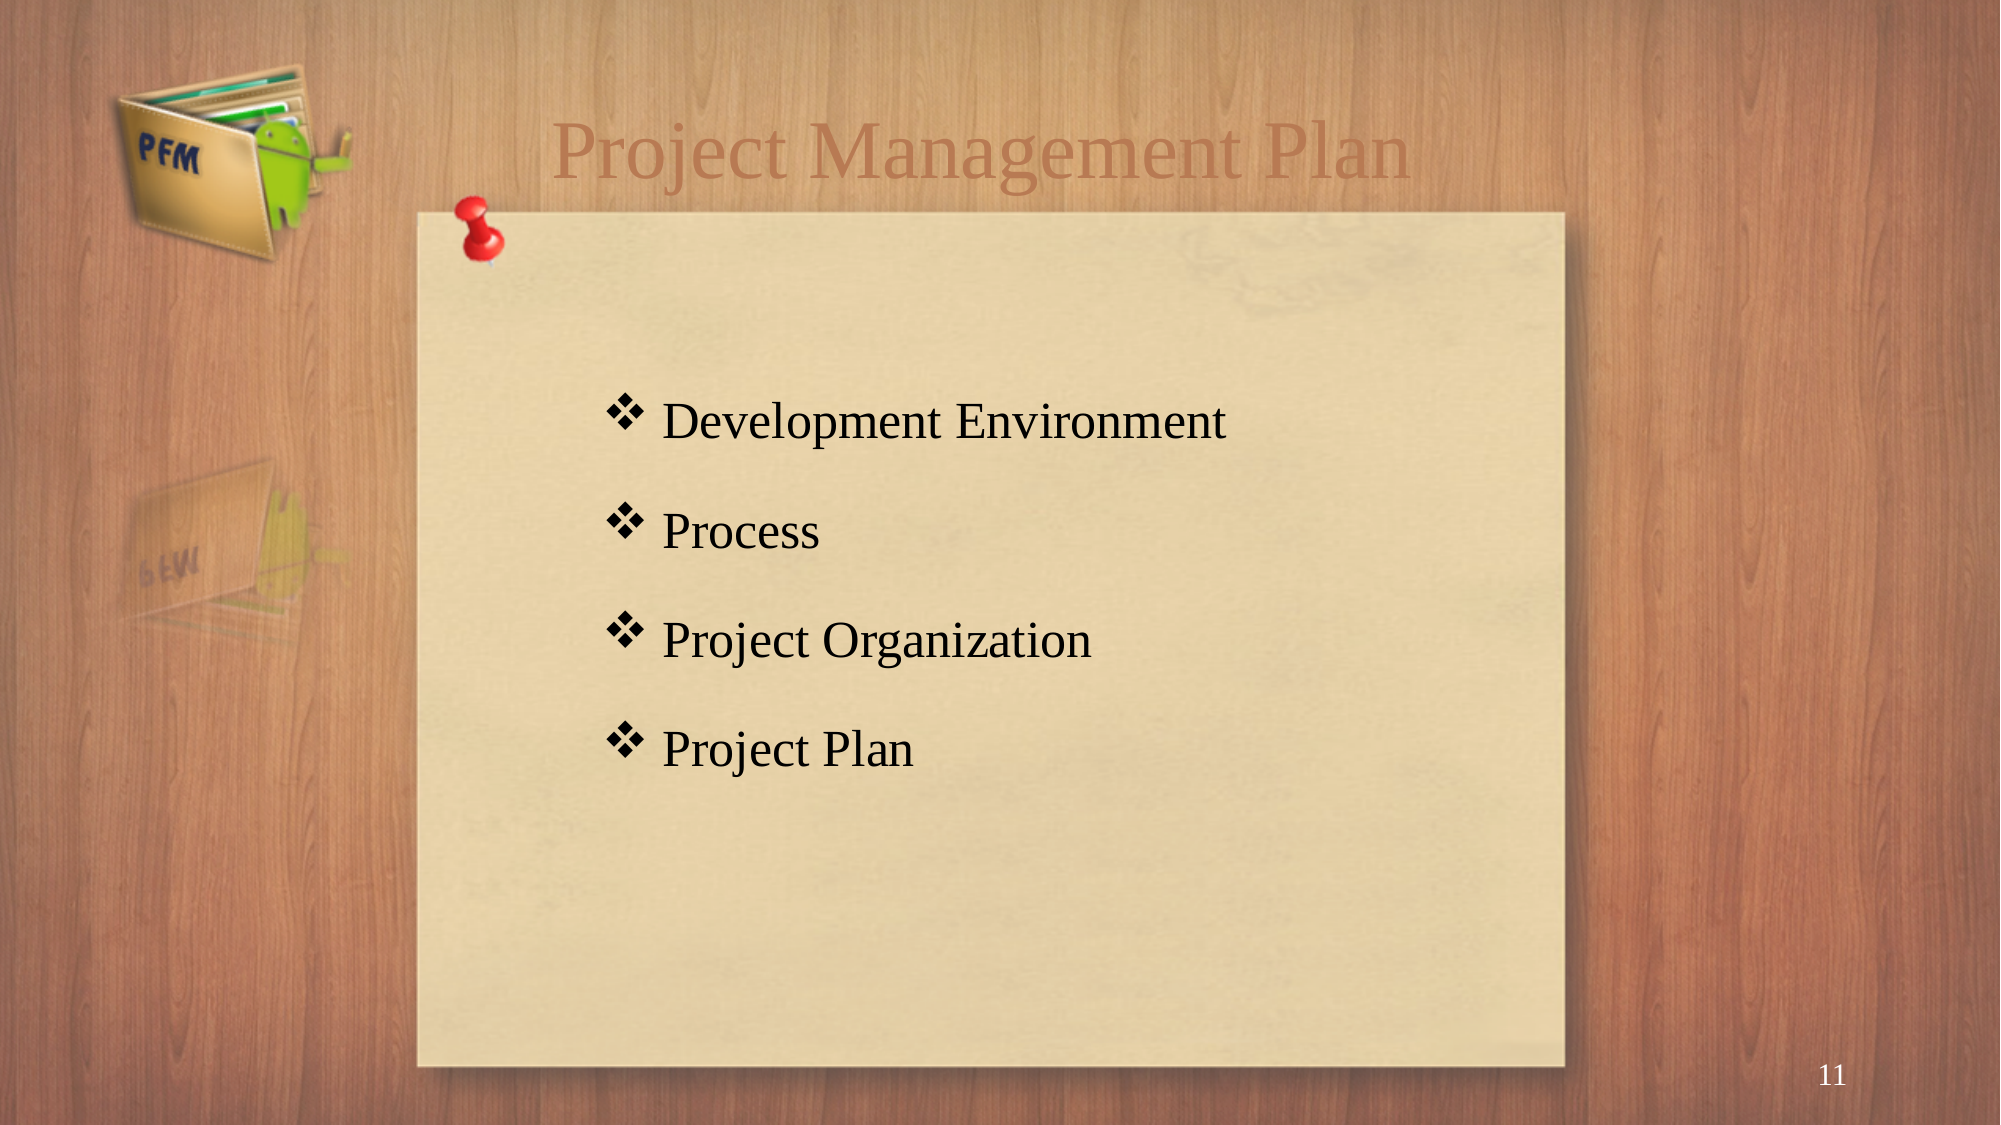

# Project Management Plan
 Development Environment
 Process
 Project Organization
 Project Plan
11